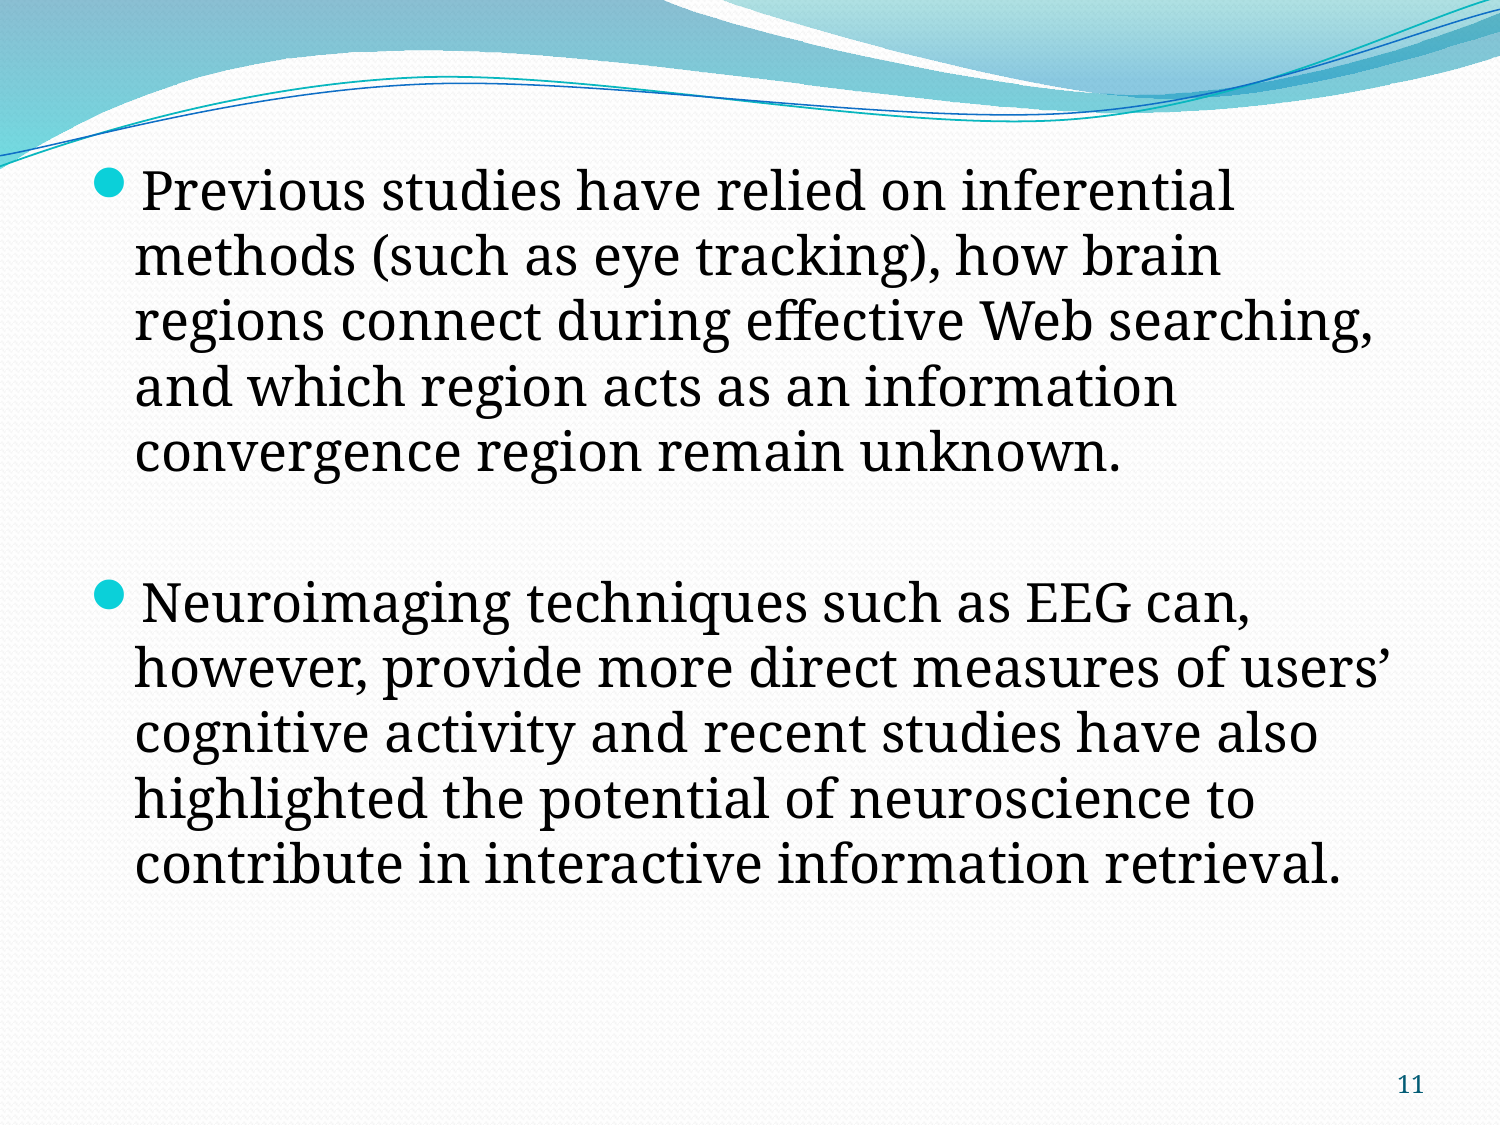

Previous studies have relied on inferential methods (such as eye tracking), how brain regions connect during effective Web searching, and which region acts as an information convergence region remain unknown.

Neuroimaging techniques such as EEG can, however, provide more direct measures of users’ cognitive activity and recent studies have also highlighted the potential of neuroscience to contribute in interactive information retrieval.

11